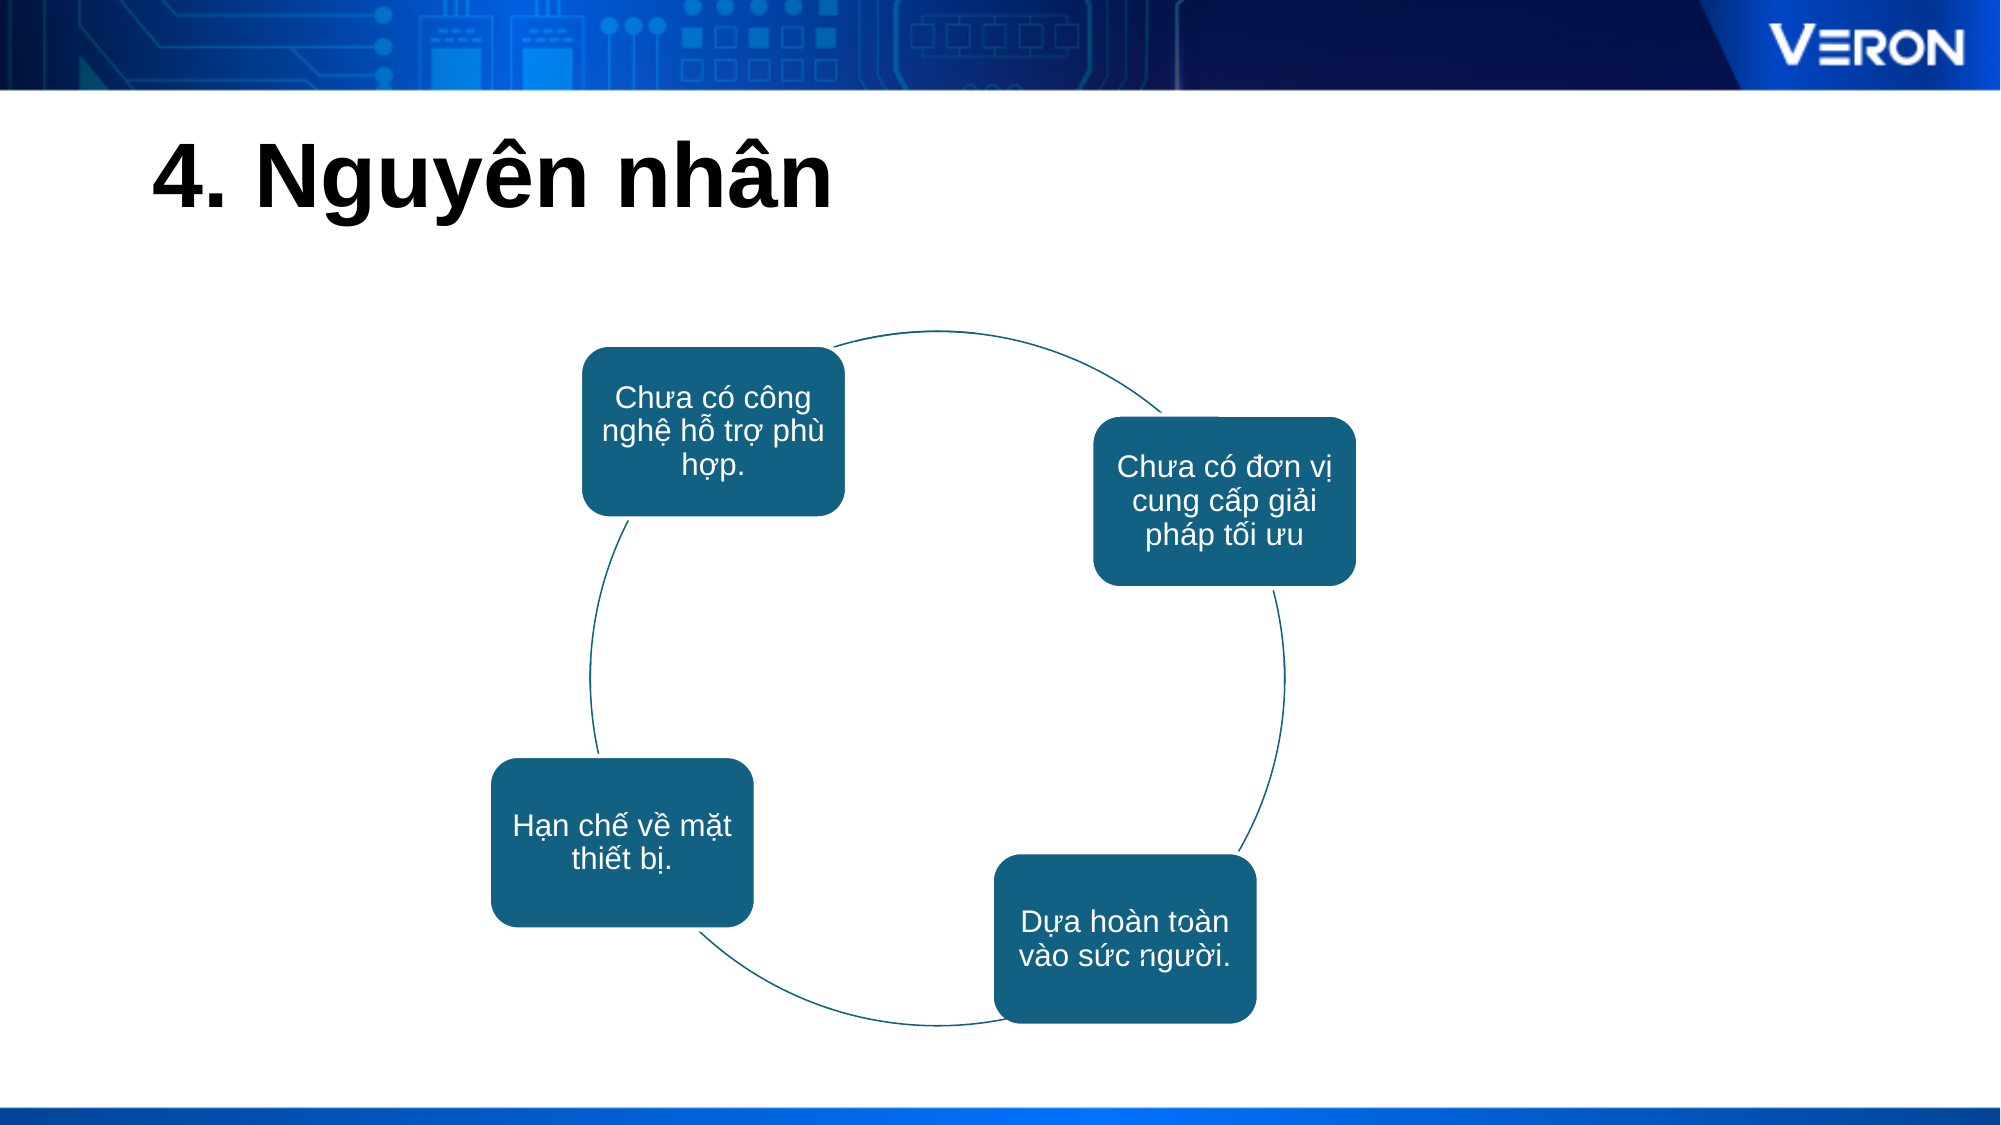

# 4. Nguyên nhân

Chưa có công nghệ hỗ trợ phù hợp.

Chưa có đơn vị cung cấp giải pháp tối ưu

Hạn chế về mặt thiết bị.

Dựa hoàn toàn vào sức người.